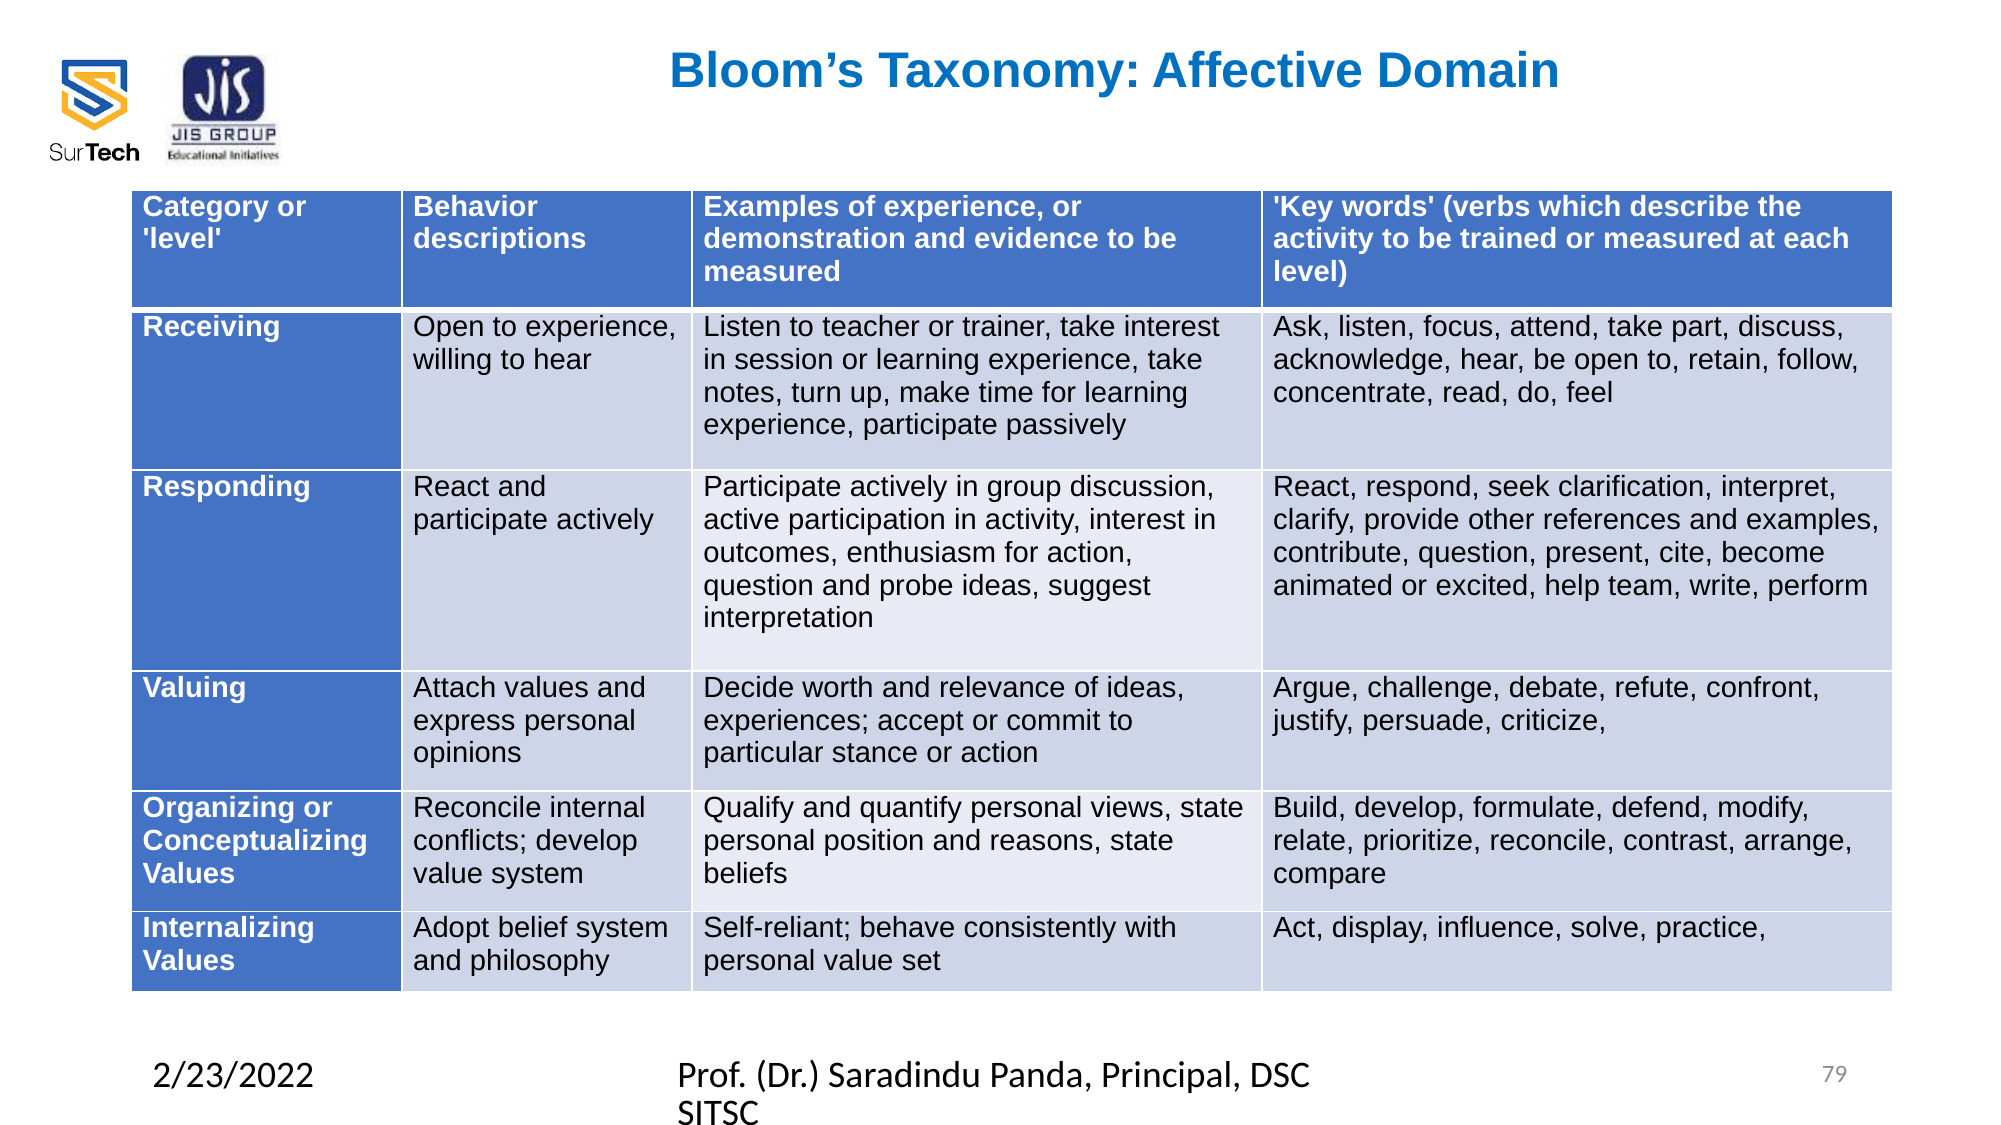

Bloom’s Taxonomy: Affective Domain
| Category or 'level' | Behavior descriptions | Examples of experience, or demonstration and evidence to be measured | 'Key words' (verbs which describe the activity to be trained or measured at each level) |
| --- | --- | --- | --- |
| Receiving | Open to experience, willing to hear | Listen to teacher or trainer, take interest in session or learning experience, take notes, turn up, make time for learning experience, participate passively | Ask, listen, focus, attend, take part, discuss, acknowledge, hear, be open to, retain, follow, concentrate, read, do, feel |
| Responding | React and participate actively | Participate actively in group discussion, active participation in activity, interest in outcomes, enthusiasm for action, question and probe ideas, suggest interpretation | React, respond, seek clarification, interpret, clarify, provide other references and examples, contribute, question, present, cite, become animated or excited, help team, write, perform |
| Valuing | Attach values and express personal opinions | Decide worth and relevance of ideas, experiences; accept or commit to particular stance or action | Argue, challenge, debate, refute, confront, justify, persuade, criticize, |
| Organizing or Conceptualizing Values | Reconcile internal conflicts; develop value system | Qualify and quantify personal views, state personal position and reasons, state beliefs | Build, develop, formulate, defend, modify, relate, prioritize, reconcile, contrast, arrange, compare |
| Internalizing Values | Adopt belief system and philosophy | Self-reliant; behave consistently with personal value set | Act, display, influence, solve, practice, |
2/23/2022
Prof. (Dr.) Saradindu Panda, Principal, DSCSITSC
79